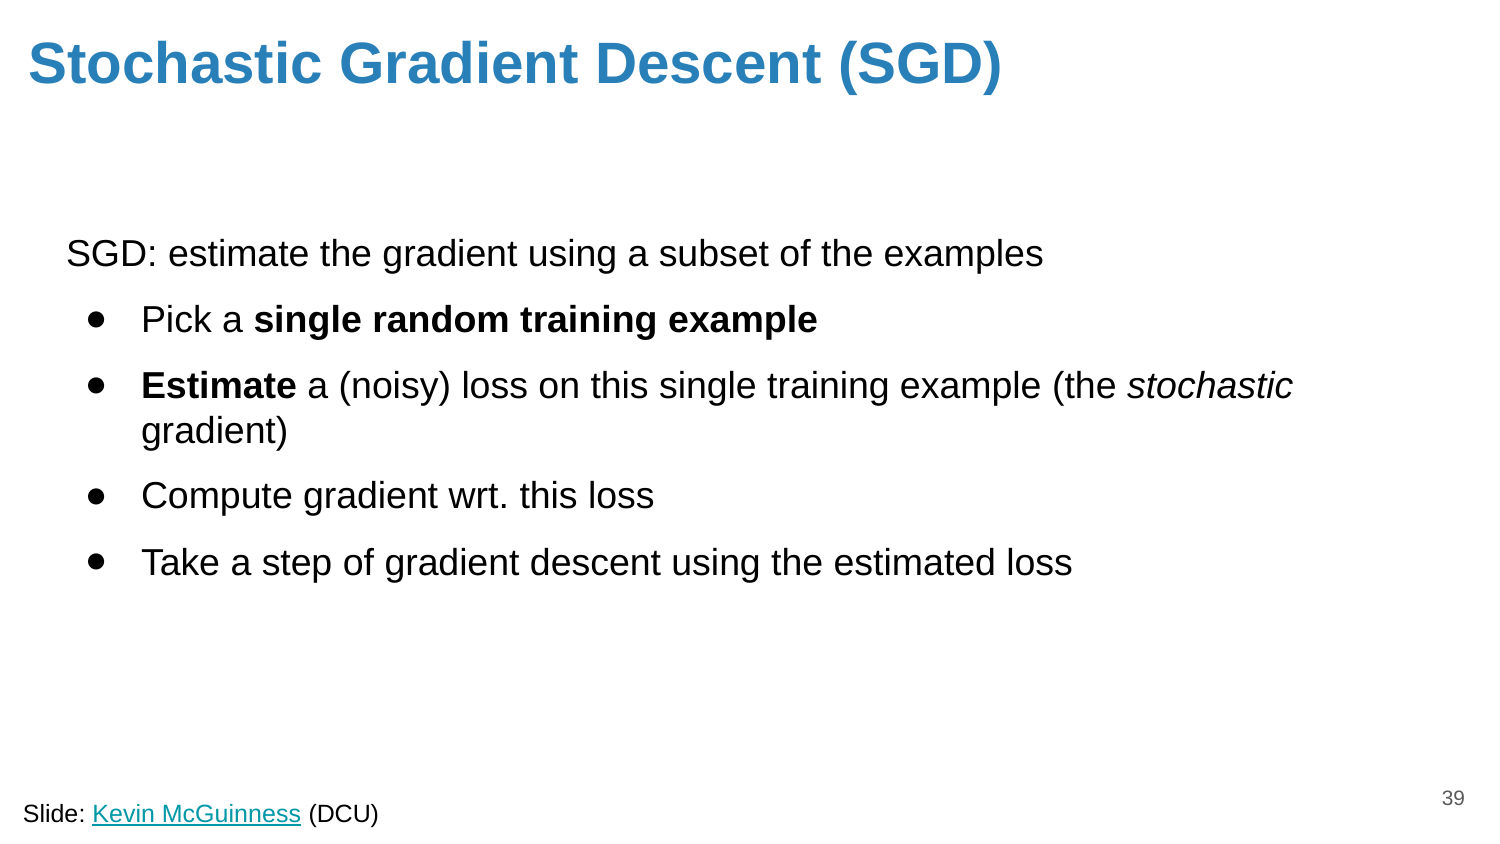

# Stochastic Gradient Descent (SGD)
SGD: estimate the gradient using a subset of the examples
Pick a single random training example
Estimate a (noisy) loss on this single training example (the stochastic gradient)
Compute gradient wrt. this loss
Take a step of gradient descent using the estimated loss

39
Slide: Kevin McGuinness (DCU)